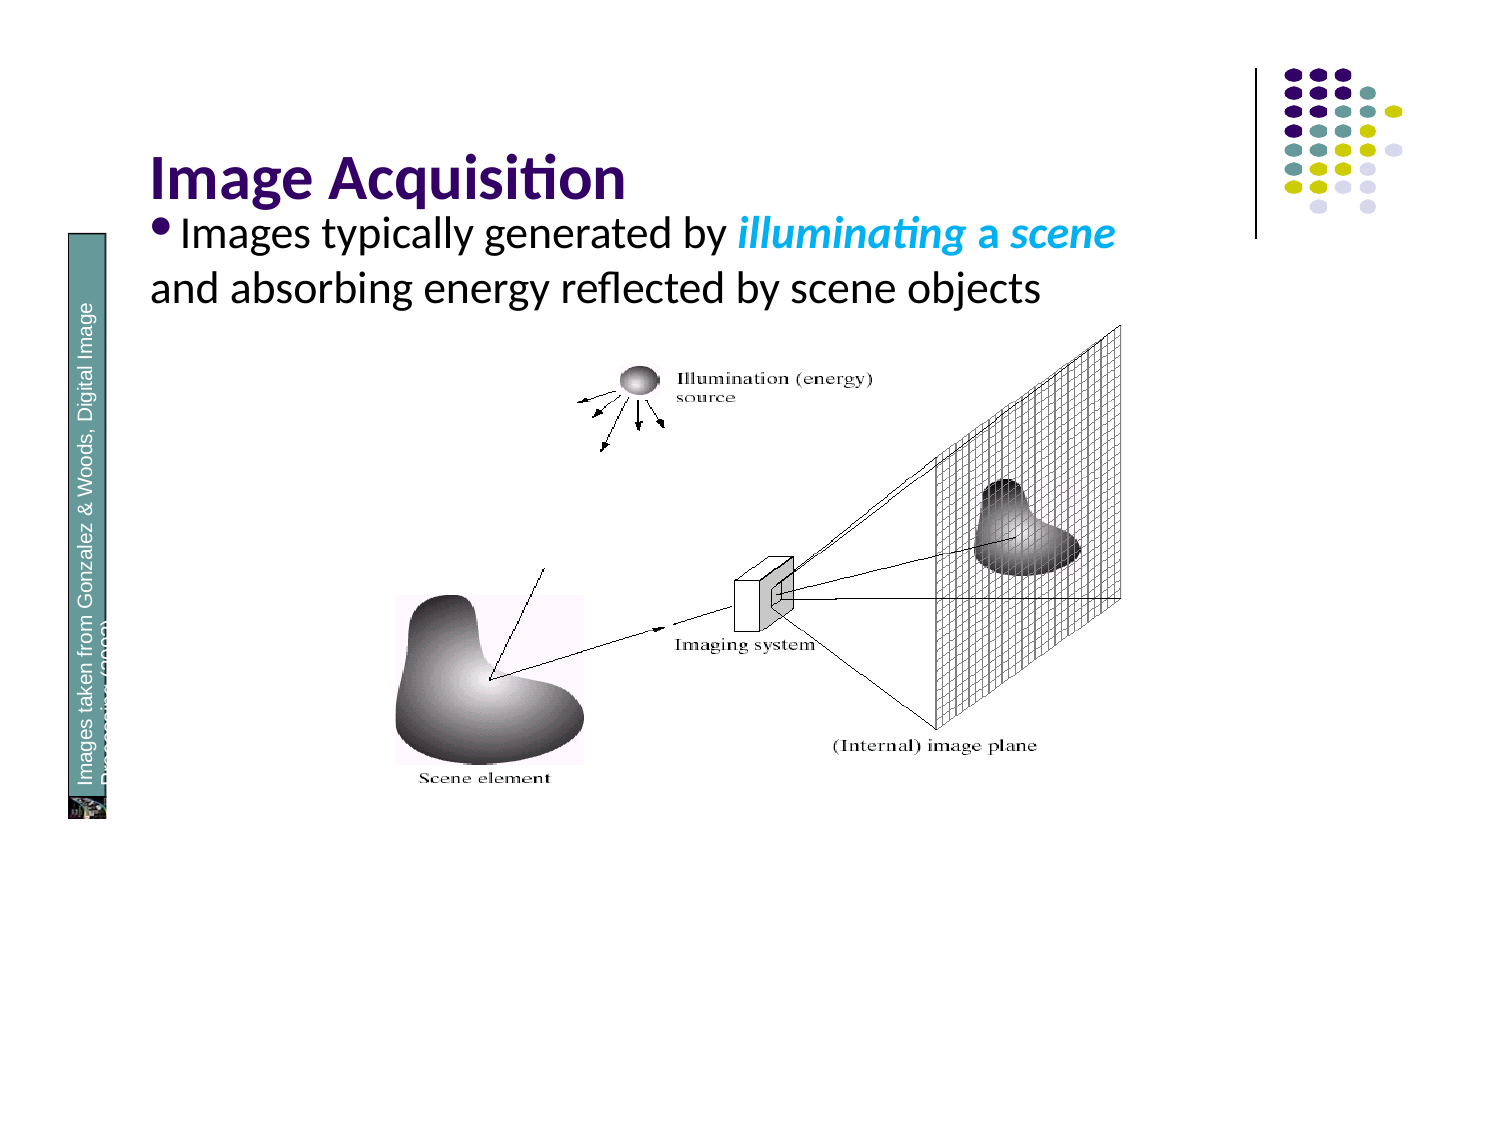

# Image Acquisition
Images typically generated by illuminating a scene
and absorbing energy reflected by scene objects

Images taken from Gonzalez & Woods, Digital Image Processing (2002)